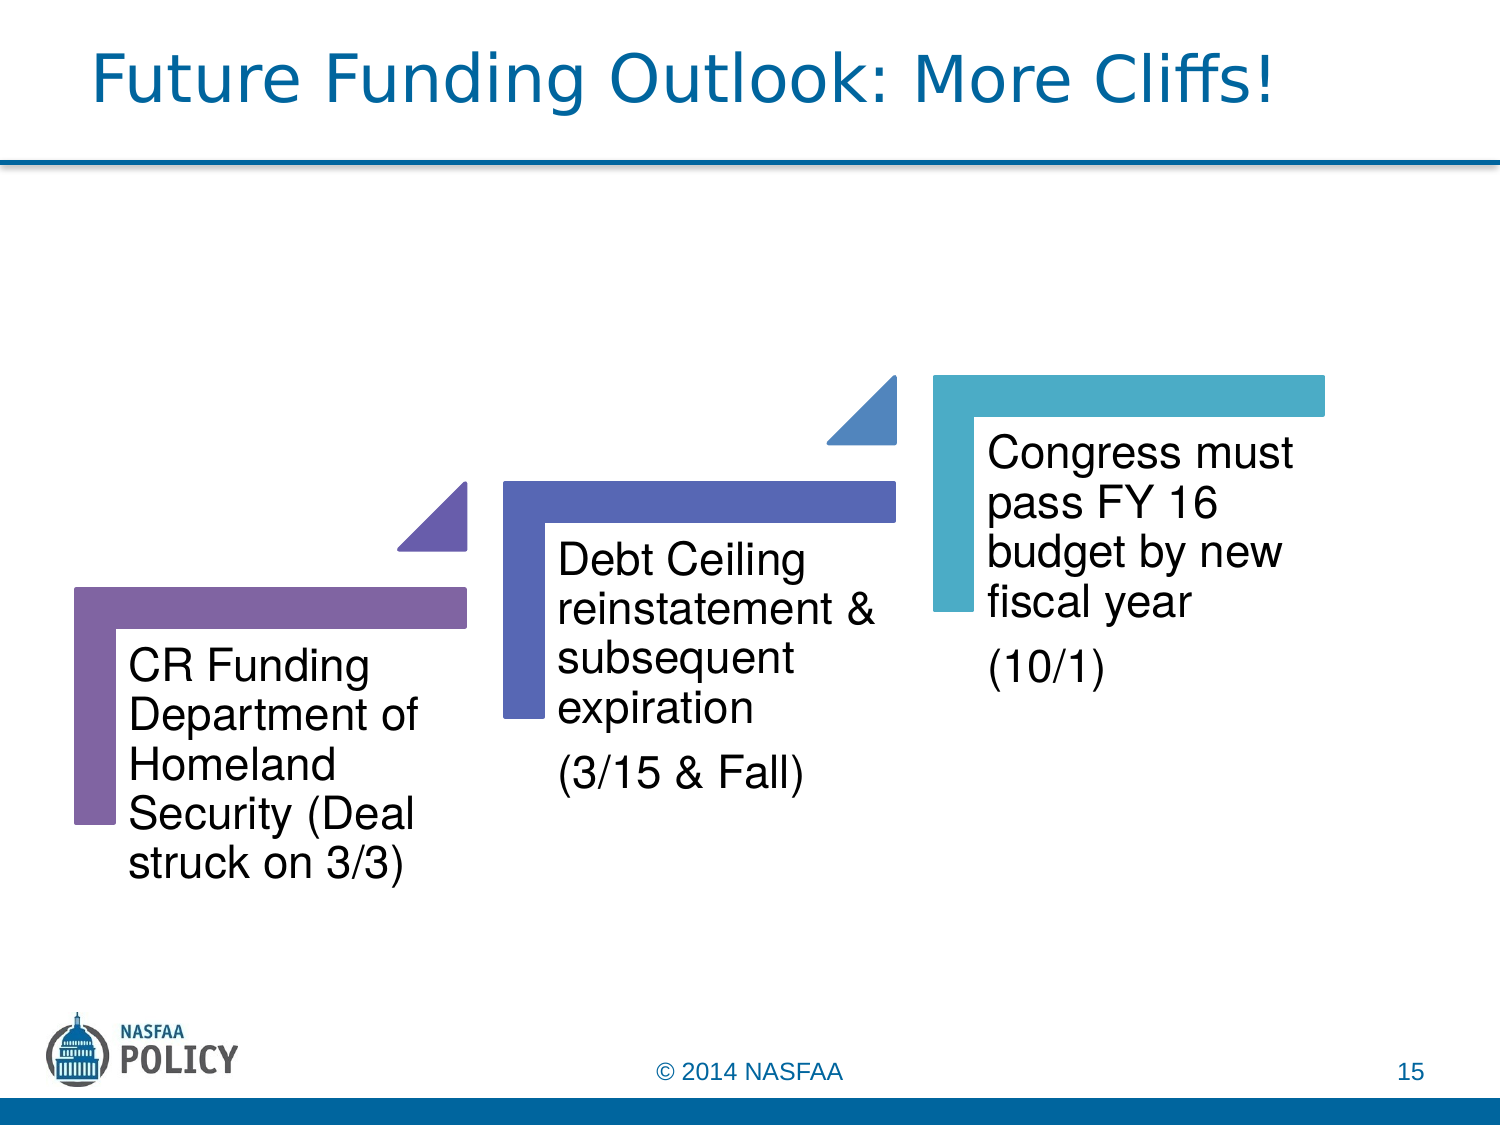

# Future Funding Outlook: More Cliffs!
CR Funding Department of Homeland Security (Deal struck on 3/3)
Debt Ceiling reinstatement & subsequent expiration
(3/15 & Fall)
Congress must pass FY 16 budget by new fiscal year
(10/1)